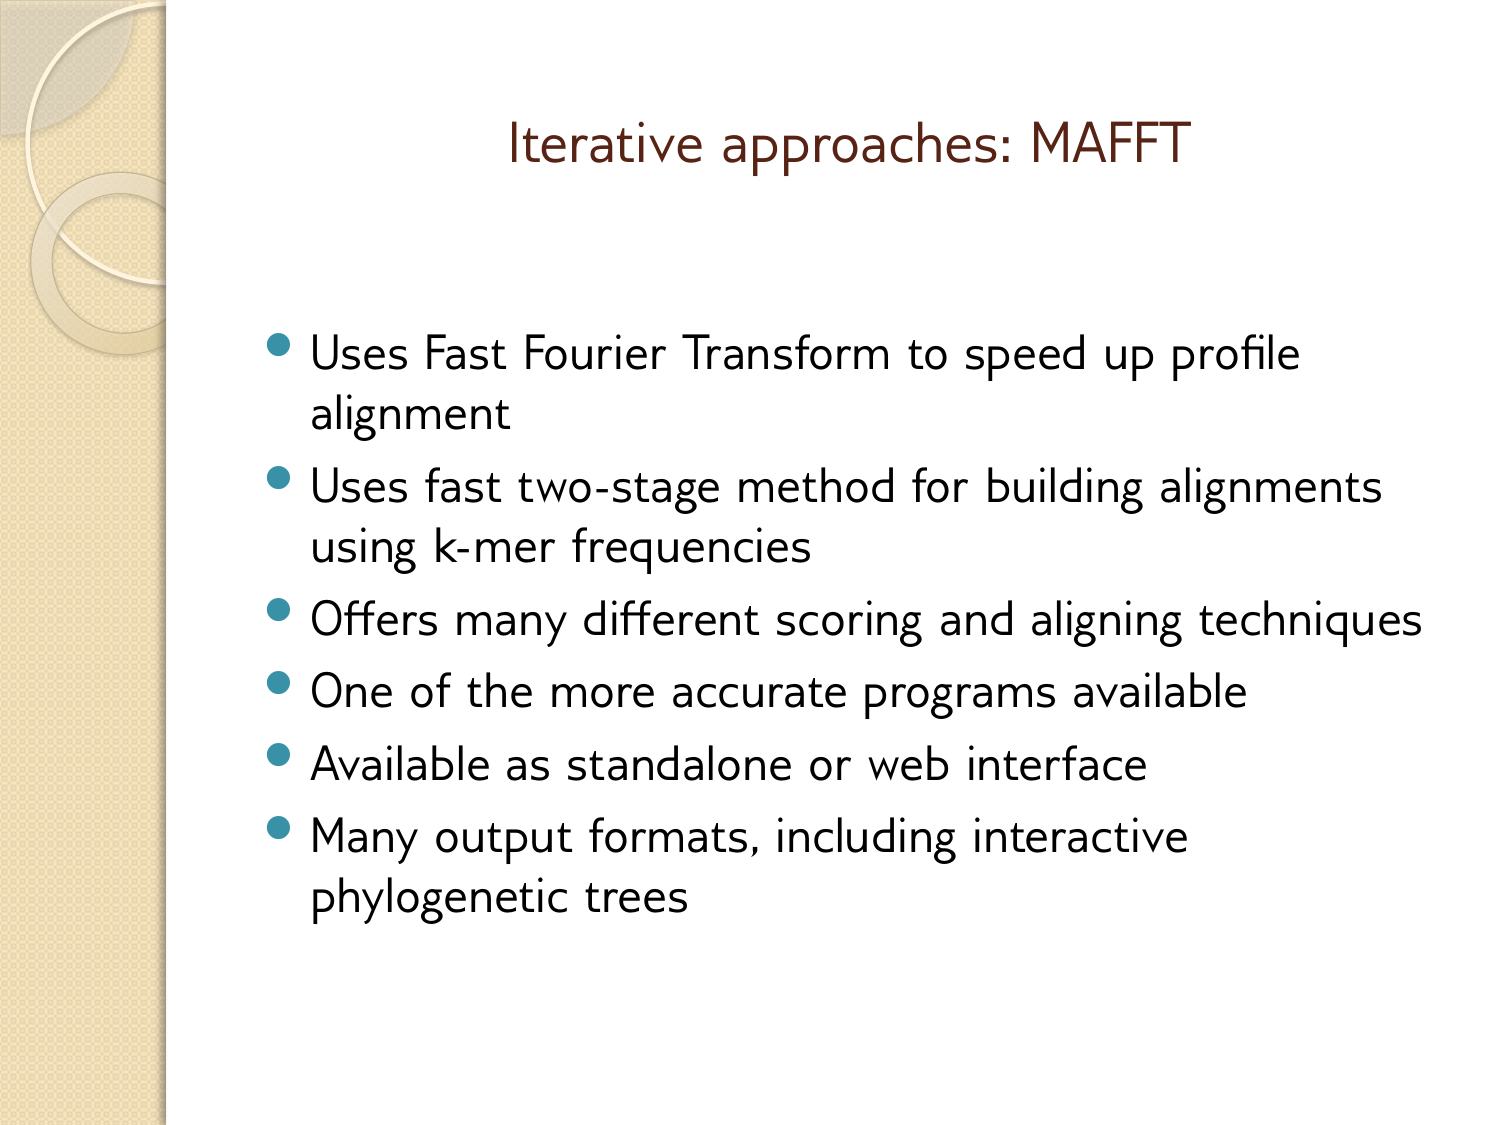

# Iterative approaches: MAFFT
Uses Fast Fourier Transform to speed up profile alignment
Uses fast two-stage method for building alignments using k-mer frequencies
Offers many different scoring and aligning techniques
One of the more accurate programs available
Available as standalone or web interface
Many output formats, including interactive phylogenetic trees
Page 190